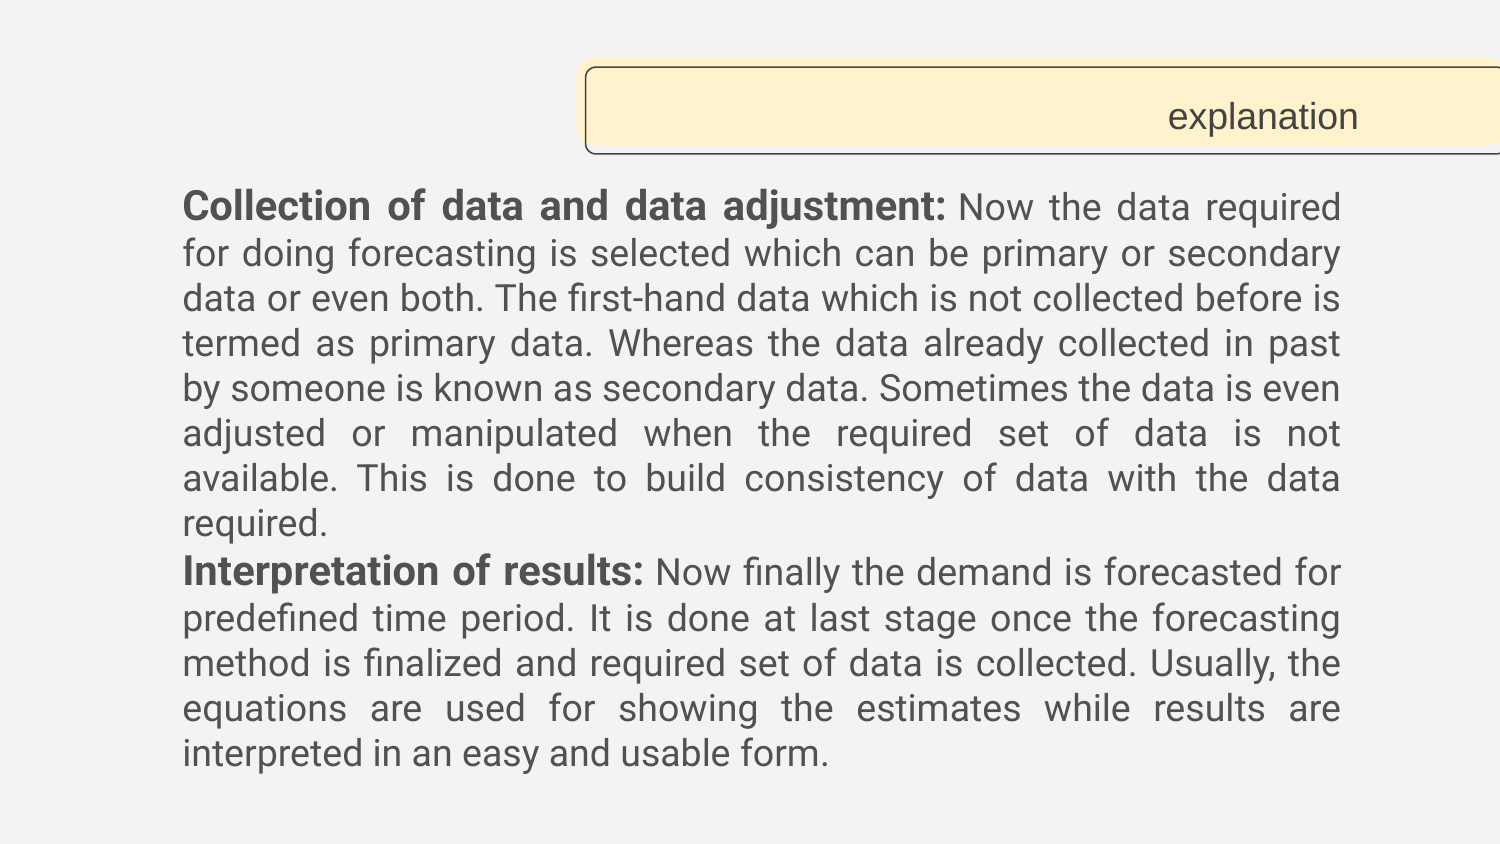

# explanation

Collection of data and data adjustment: Now the data required for doing forecasting is selected which can be primary or secondary data or even both. The first-hand data which is not collected before is termed as primary data. Whereas the data already collected in past by someone is known as secondary data. Sometimes the data is even adjusted or manipulated when the required set of data is not available. This is done to build consistency of data with the data required.
Interpretation of results: Now finally the demand is forecasted for predefined time period. It is done at last stage once the forecasting method is finalized and required set of data is collected. Usually, the equations are used for showing the estimates while results are interpreted in an easy and usable form.